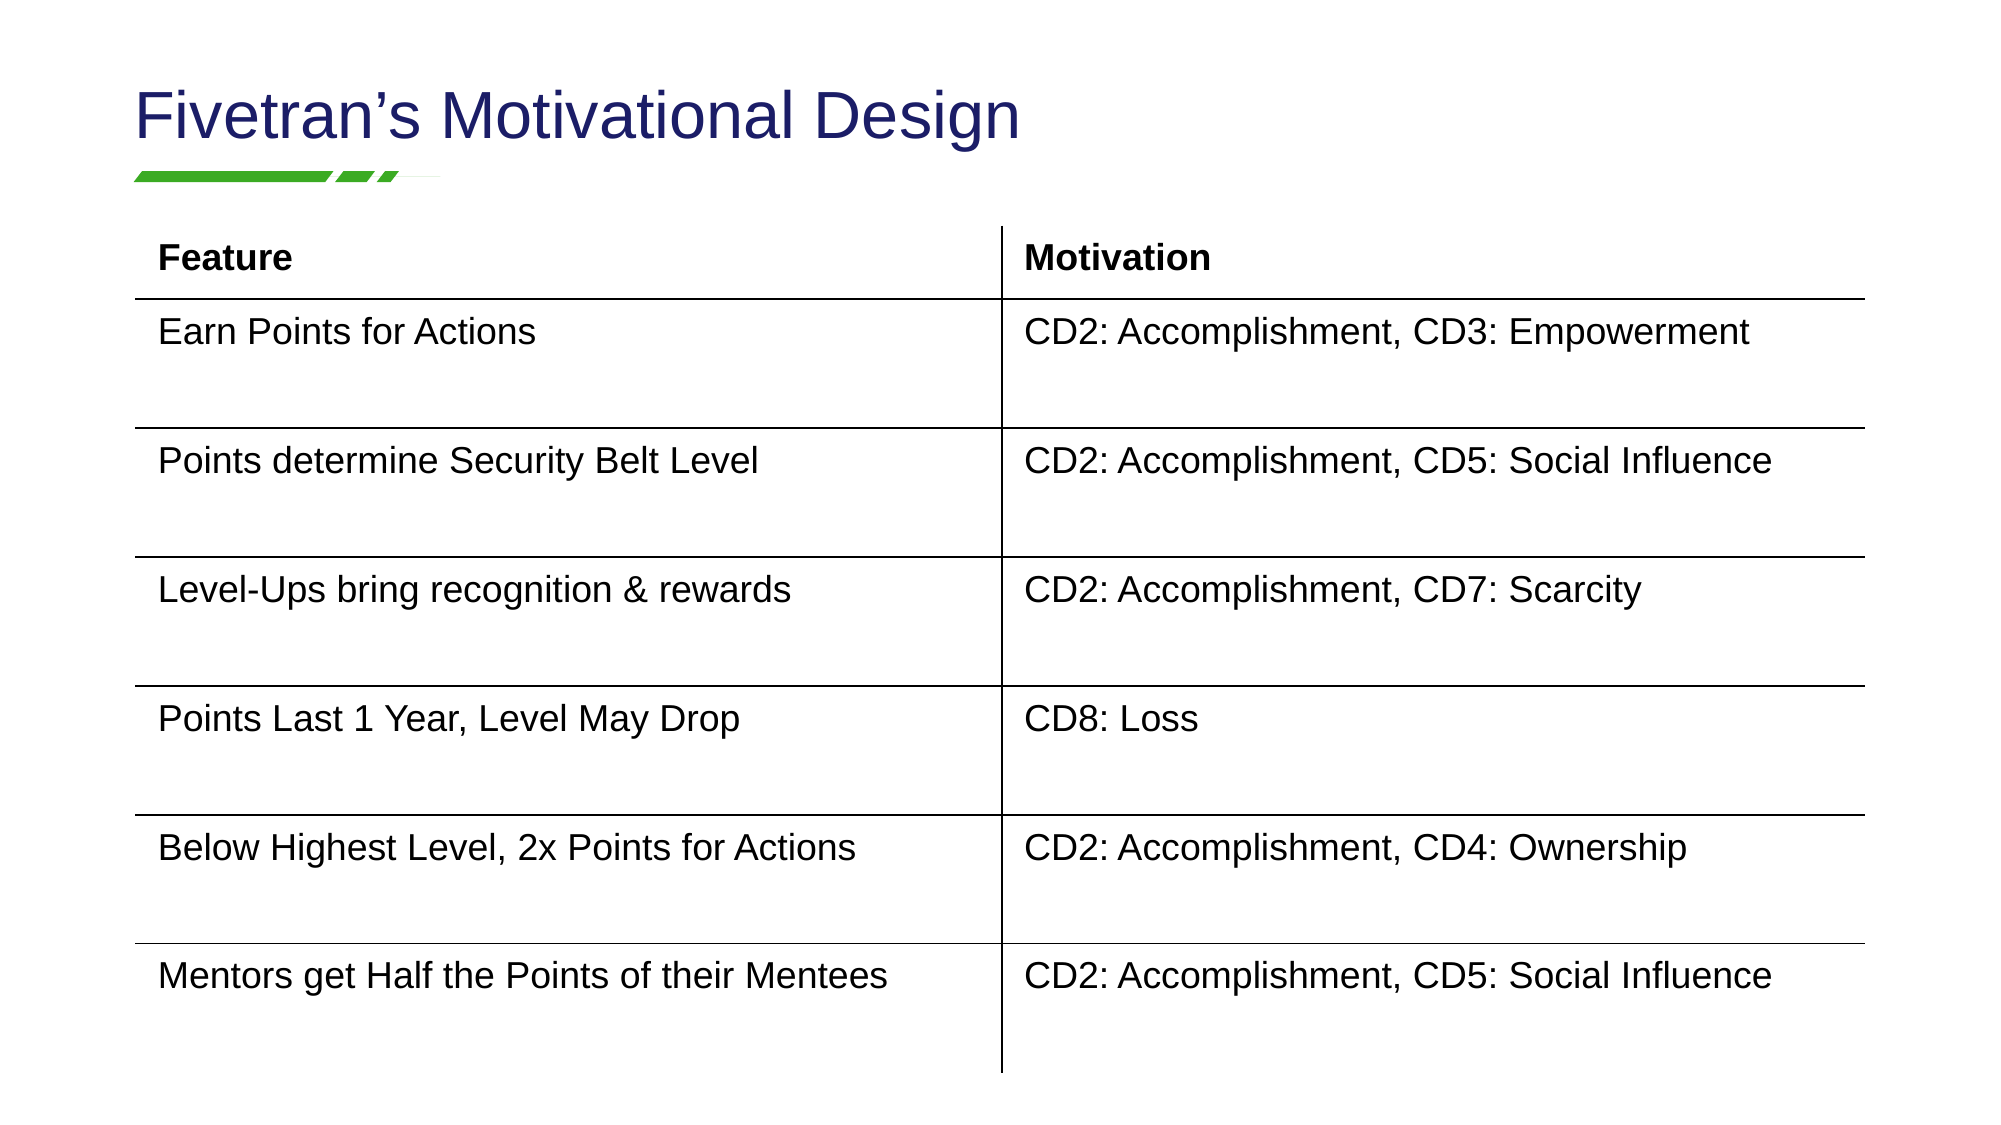

Fivetran’s Motivational Design

| Feature | Motivation |
| --- | --- |
| Earn Points for Actions | CD2: Accomplishment, CD3: Empowerment |
| Points determine Security Belt Level | CD2: Accomplishment, CD5: Social Influence |
| Level-Ups bring recognition & rewards | CD2: Accomplishment, CD7: Scarcity |
| Points Last 1 Year, Level May Drop | CD8: Loss |
| Below Highest Level, 2x Points for Actions | CD2: Accomplishment, CD4: Ownership |
| Mentors get Half the Points of their Mentees | CD2: Accomplishment, CD5: Social Influence |